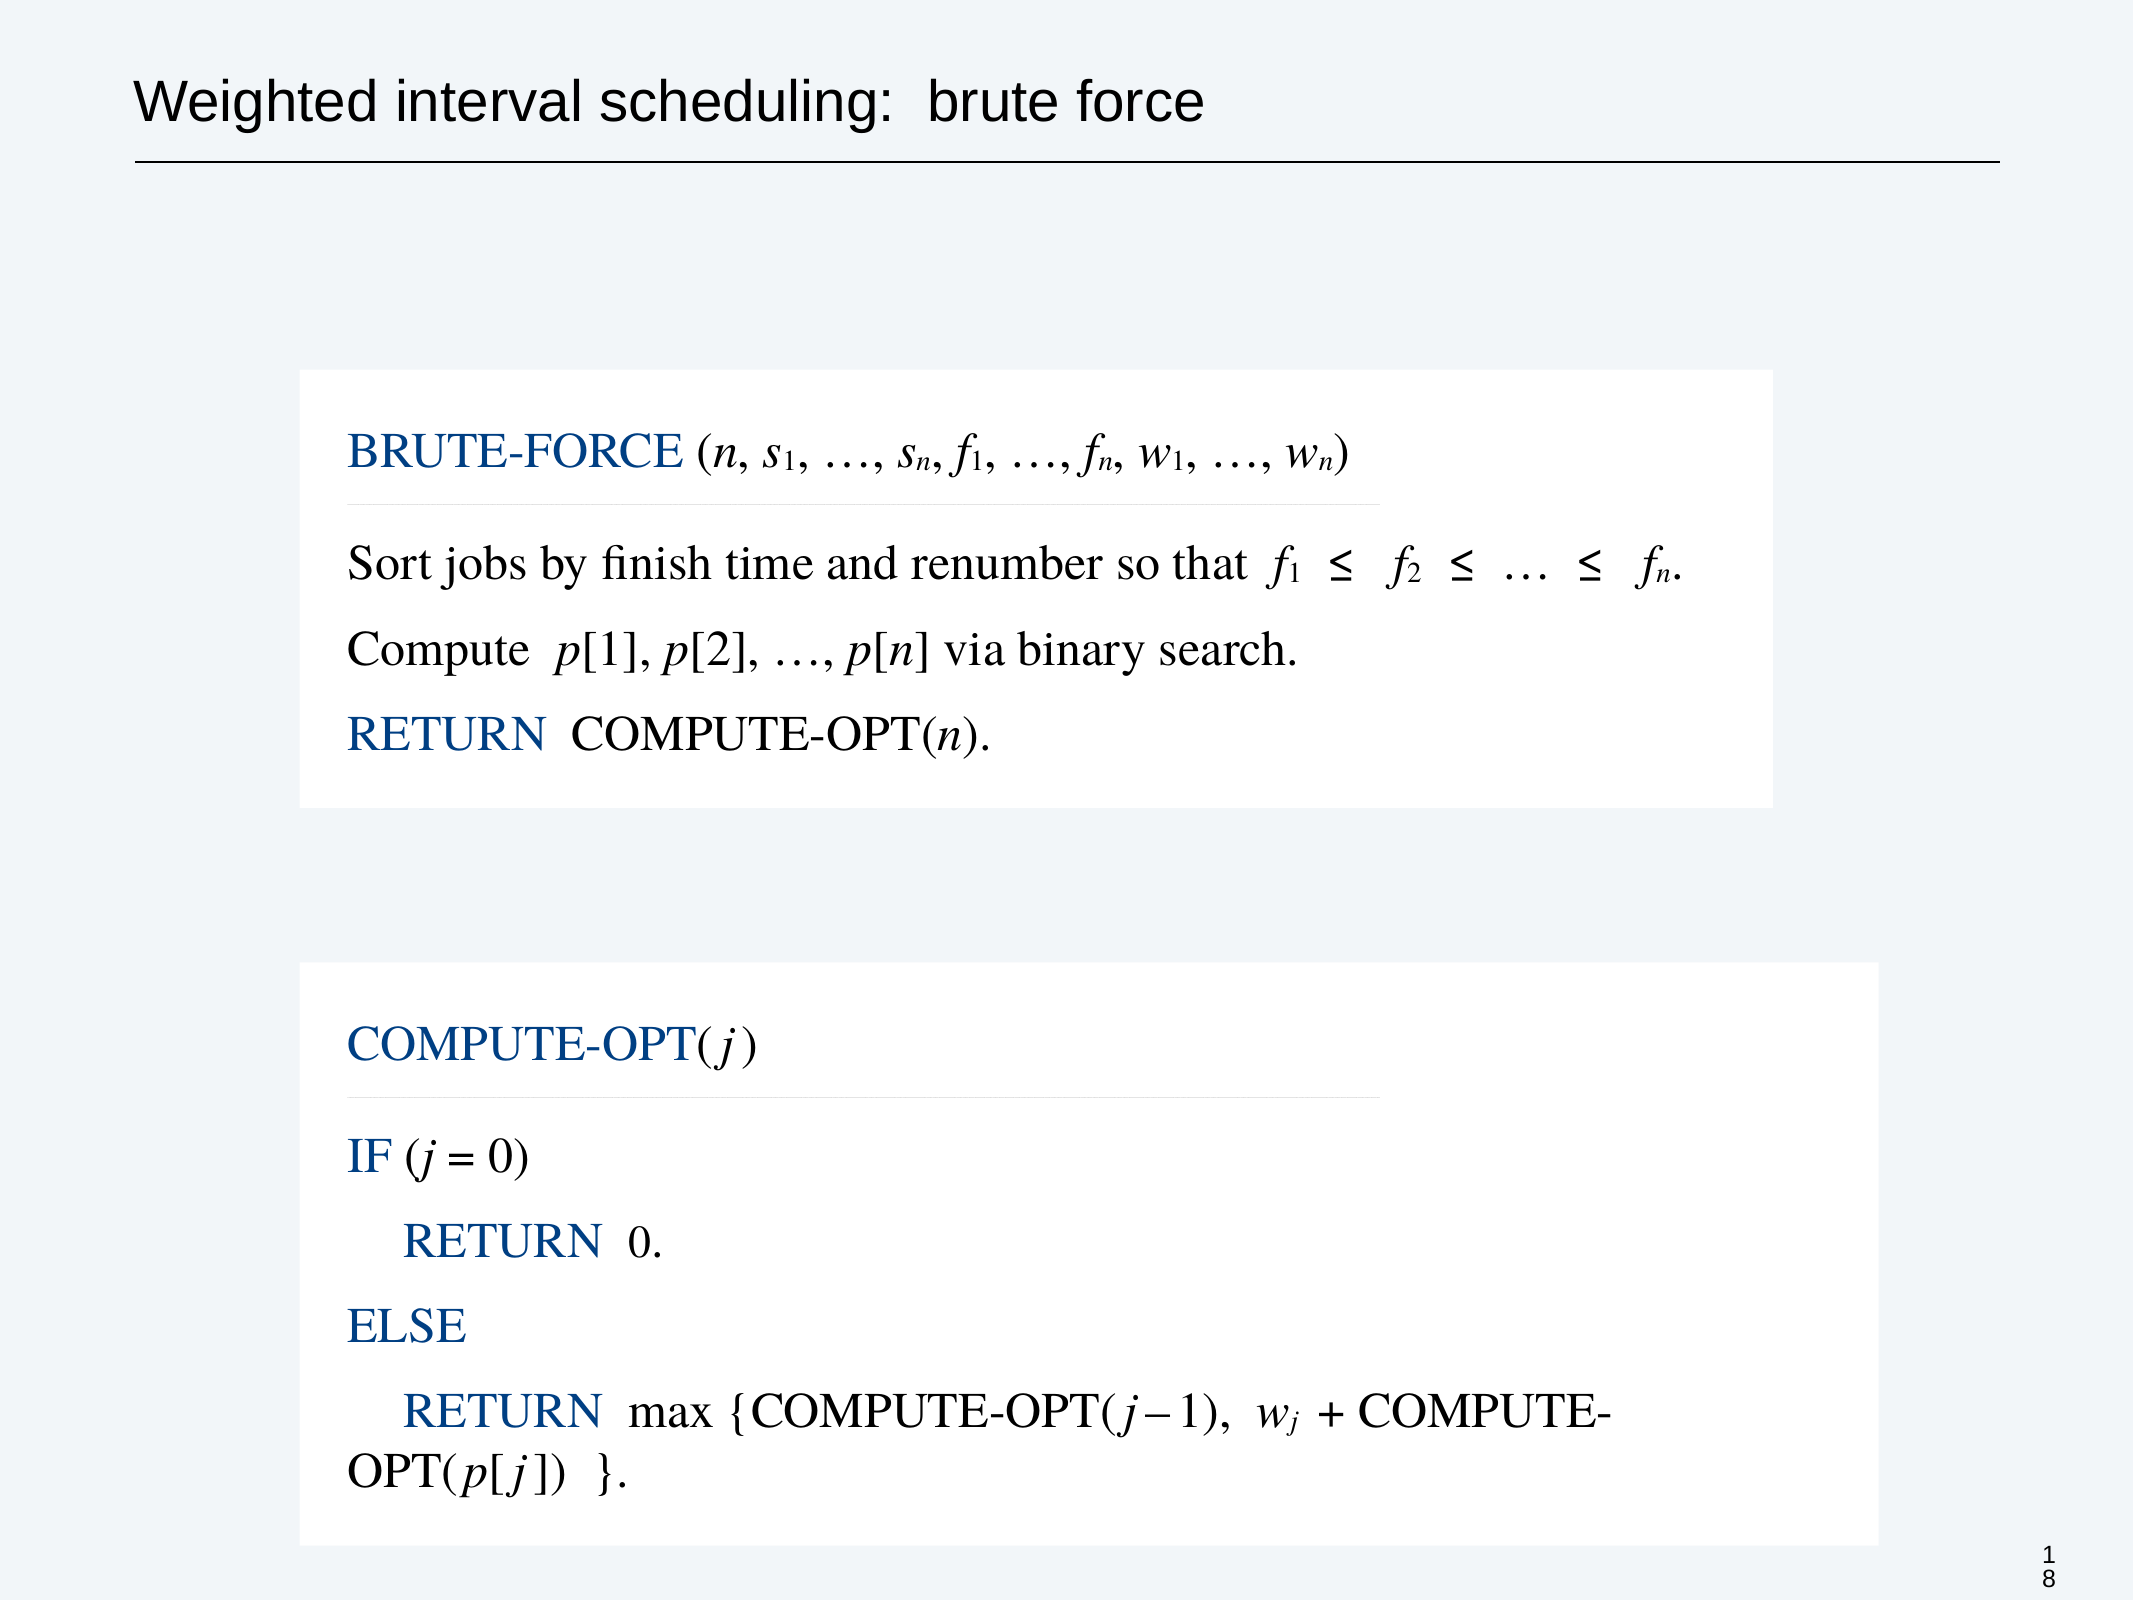

# Weighted interval scheduling:  brute force

Brute-Force (n, s1, …, sn, f1, …, fn, w1, …, wn)
_________________________________________________________________________________________________________________________________________________________________________________________________________________________________________________________________________________________________________________________________________________________________________________________________________________________________________________________________________________________________________________________________________________________________________________________________________________________________________________________________________________________________________________________________________________________________________________________________________________________________________________________________________________________________________________________________________________________________________________________________________________________________________________________________________________
Sort jobs by finish time and renumber so that  f1  ≤   f2   ≤  …  ≤   fn.
Compute  p[1], p[2], …, p[n] via binary search.
Return  Compute-Opt(n).
Compute-Opt( j )
_________________________________________________________________________________________________________________________________________________________________________________________________________________________________________________________________________________________________________________________________________________________________________________________________________________________________________________________________________________________________________________________________________________________________________________________________________________________________________________________________________________________________________________________________________________________________________________________________________________________________________________________________________________________________________________________________________________________________________________________________________________________________________________________________________________
If (j = 0)
return  0.
Else
Return  max {Compute-Opt( j – 1),  wj  + Compute-Opt(p[ j ])  }.
18